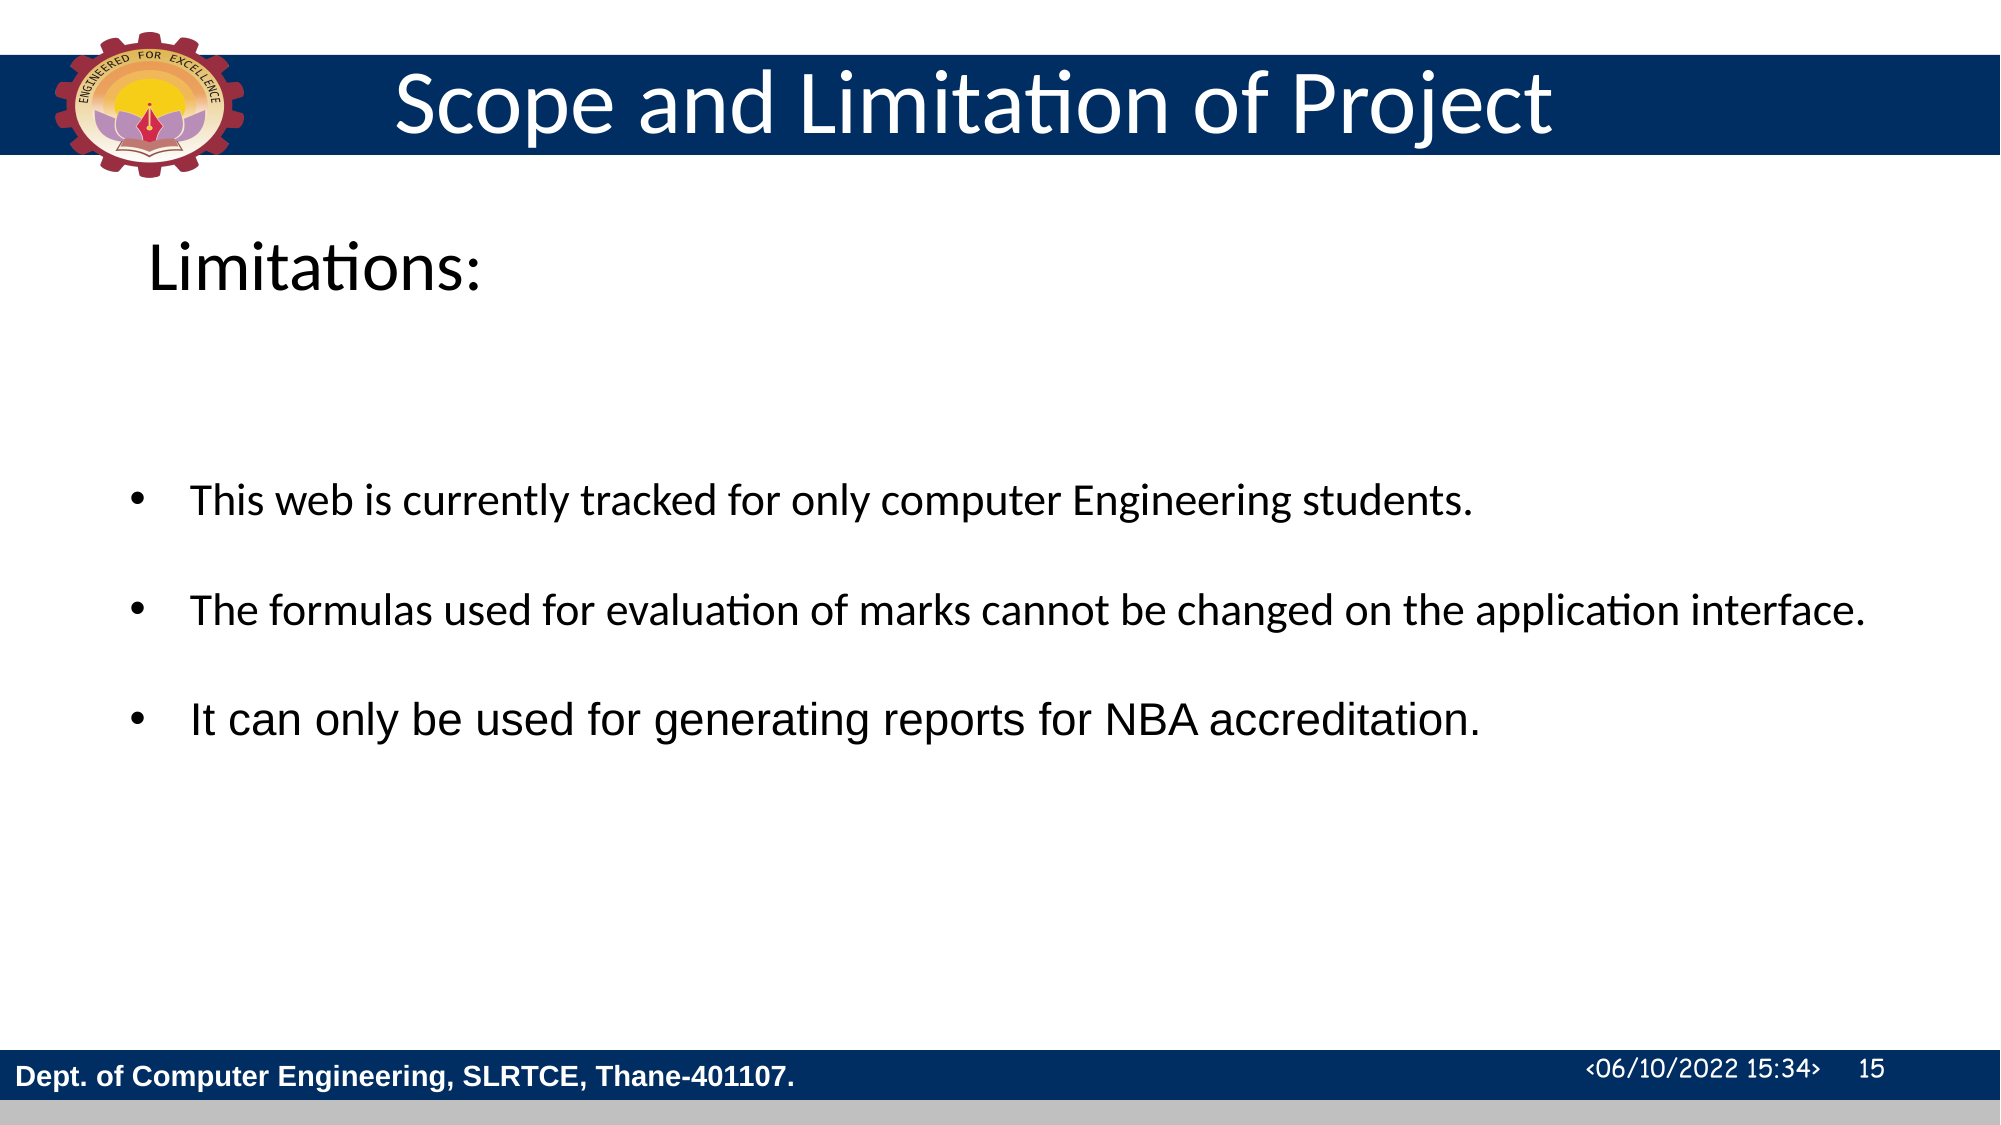

# Scope and Limitation of Project

Limitations:

This web is currently tracked for only computer Engineering students.
The formulas used for evaluation of marks cannot be changed on the application interface.
It can only be used for generating reports for NBA accreditation.

<06/10/2022 15:34>     15